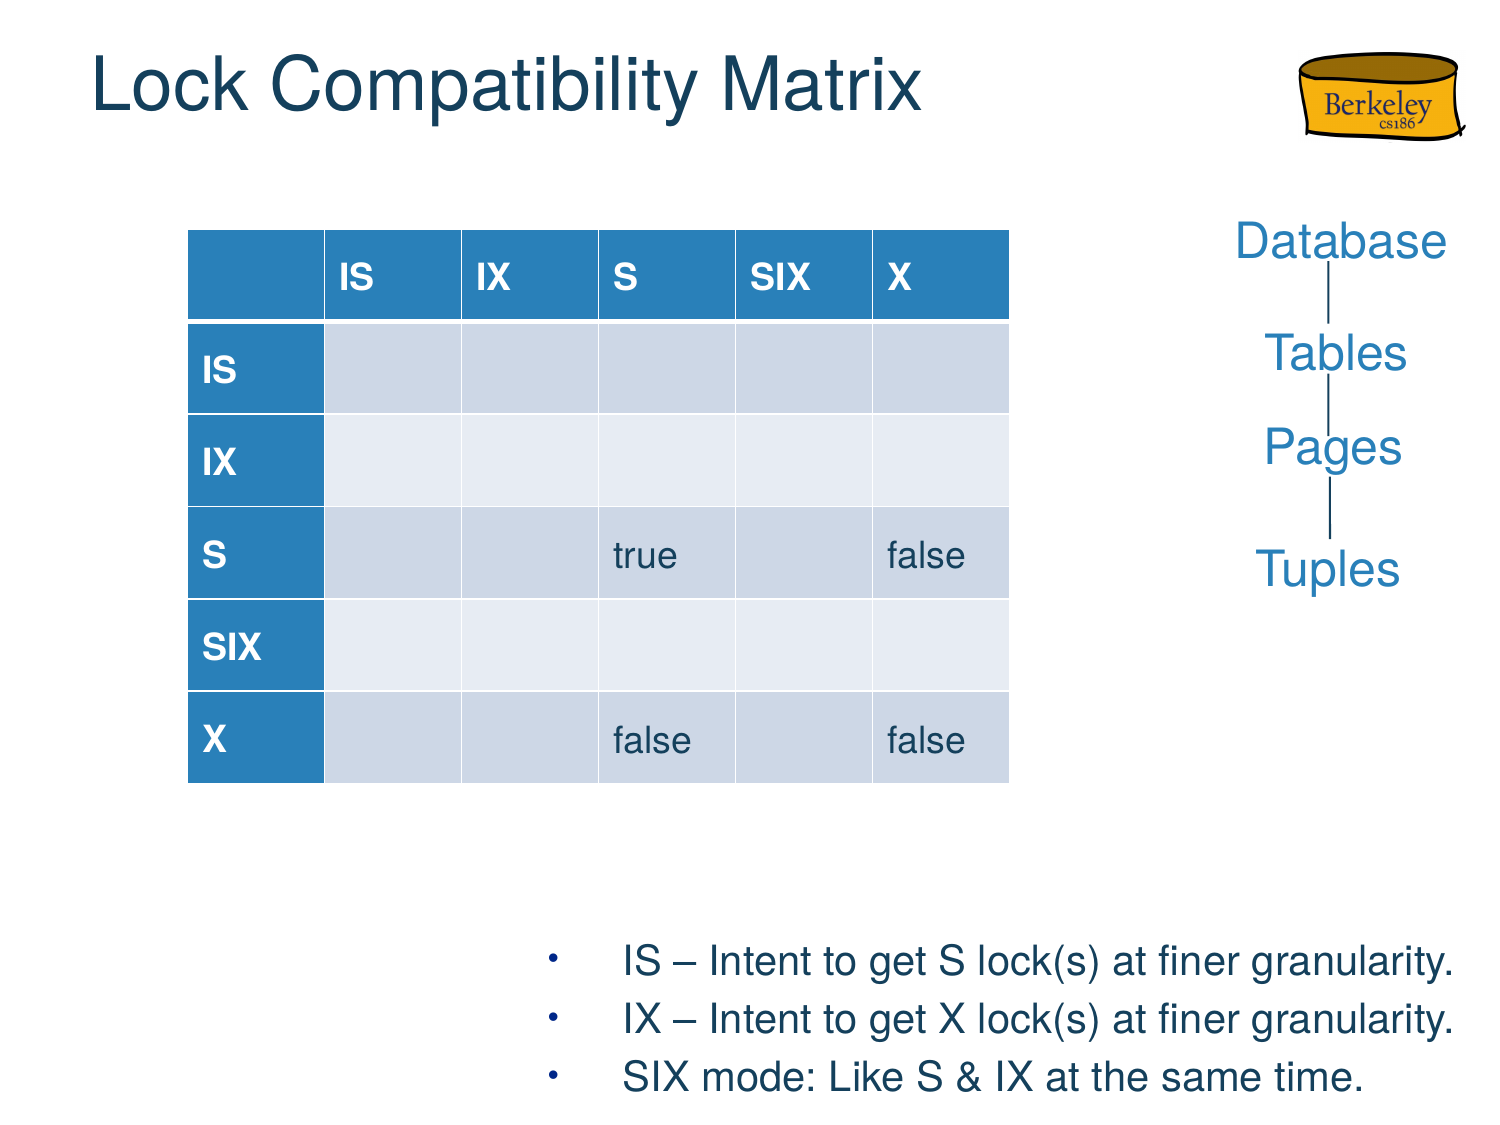

# Lock Compatibility Matrix
Database

Tables

Pages

Tuples
|  | IS | IX | S | SIX | X |
| --- | --- | --- | --- | --- | --- |
| IS |  |  |  |  |  |
| IX |  |  |  |  |  |
| S |  |  | true |  | false |
| SIX |  |  |  |  |  |
| X |  |  | false |  | false |
IS – Intent to get S lock(s) at finer granularity.
IX – Intent to get X lock(s) at finer granularity.
SIX mode: Like S & IX at the same time.